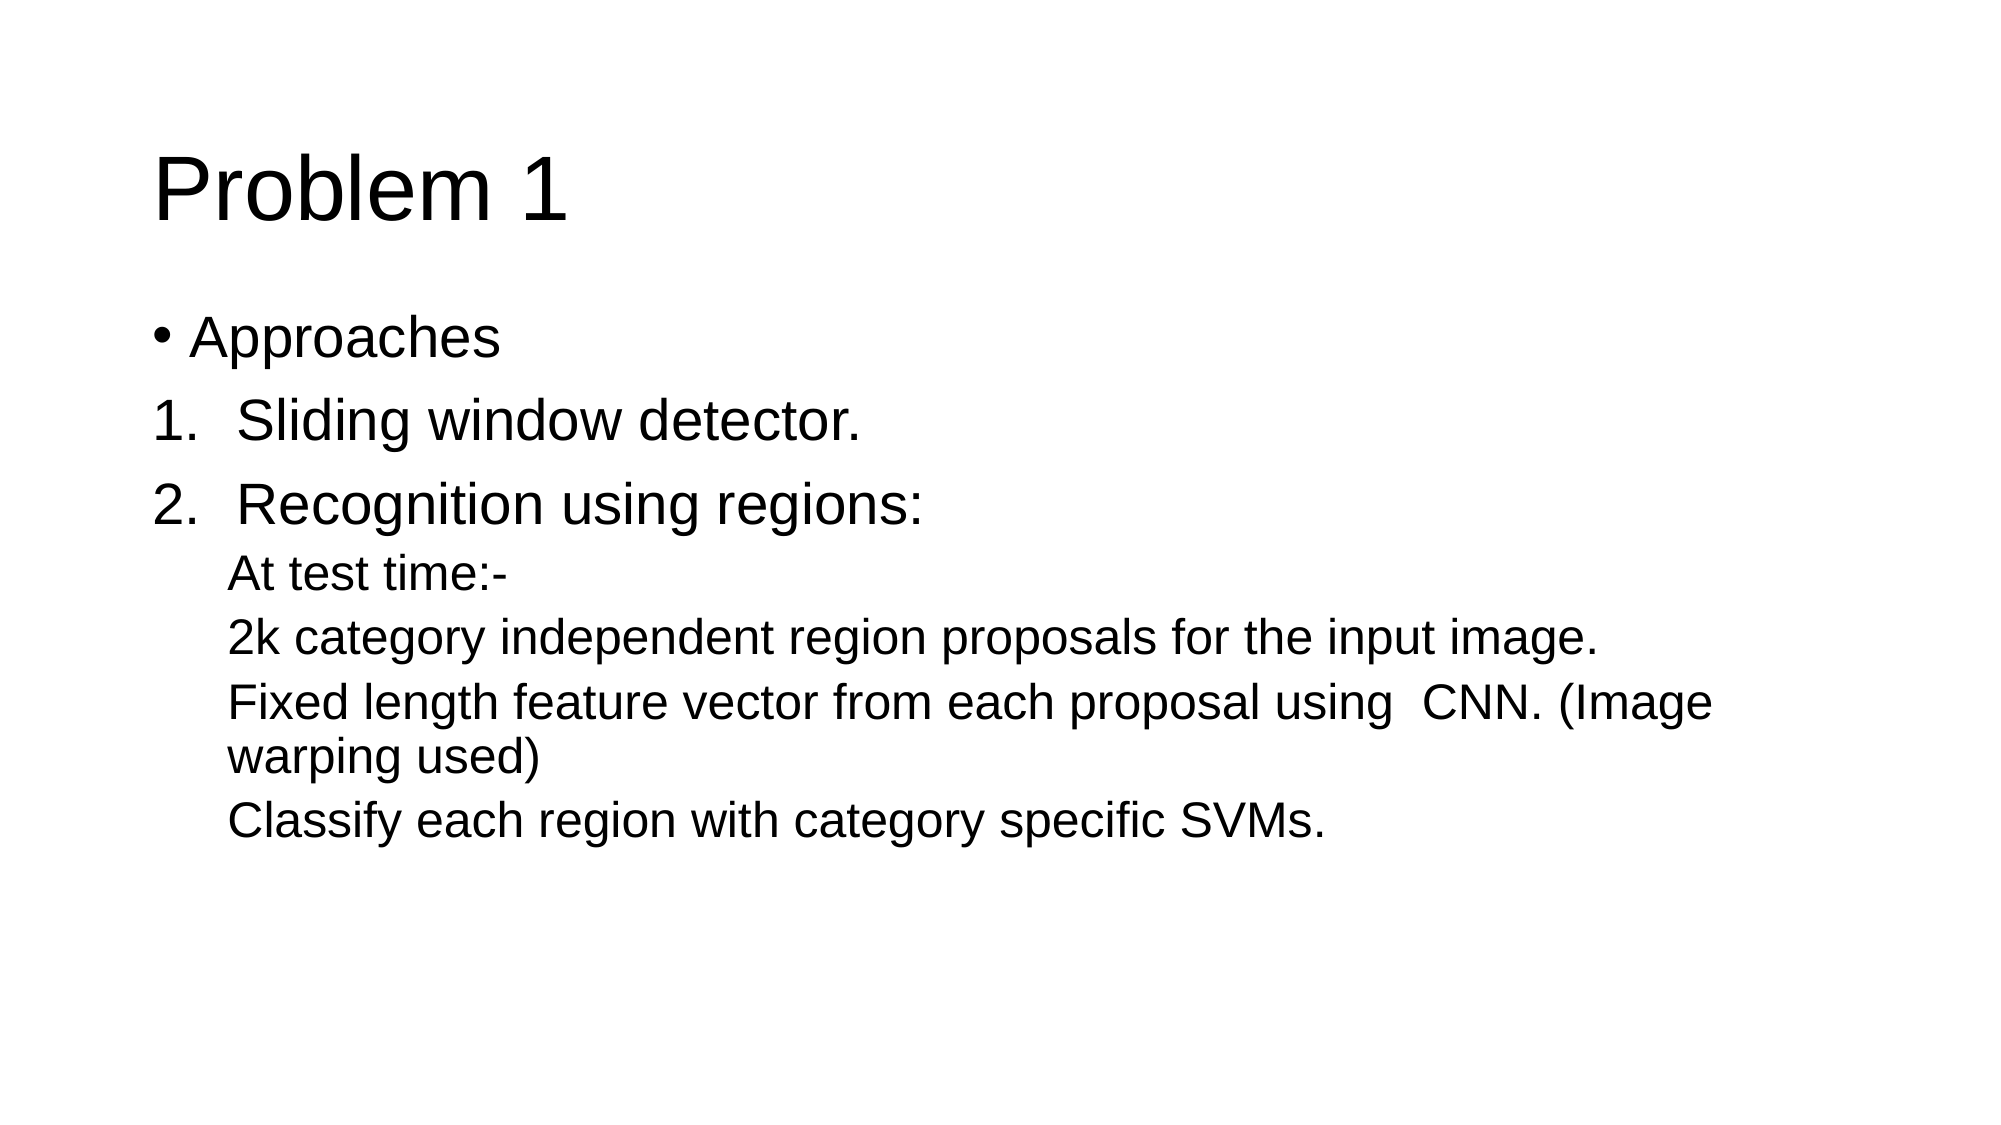

# Problem 1
Approaches
Sliding window detector.
Recognition using regions:
At test time:-
2k category independent region proposals for the input image.
Fixed length feature vector from each proposal using  CNN. (Image warping used)
Classify each region with category specific SVMs.